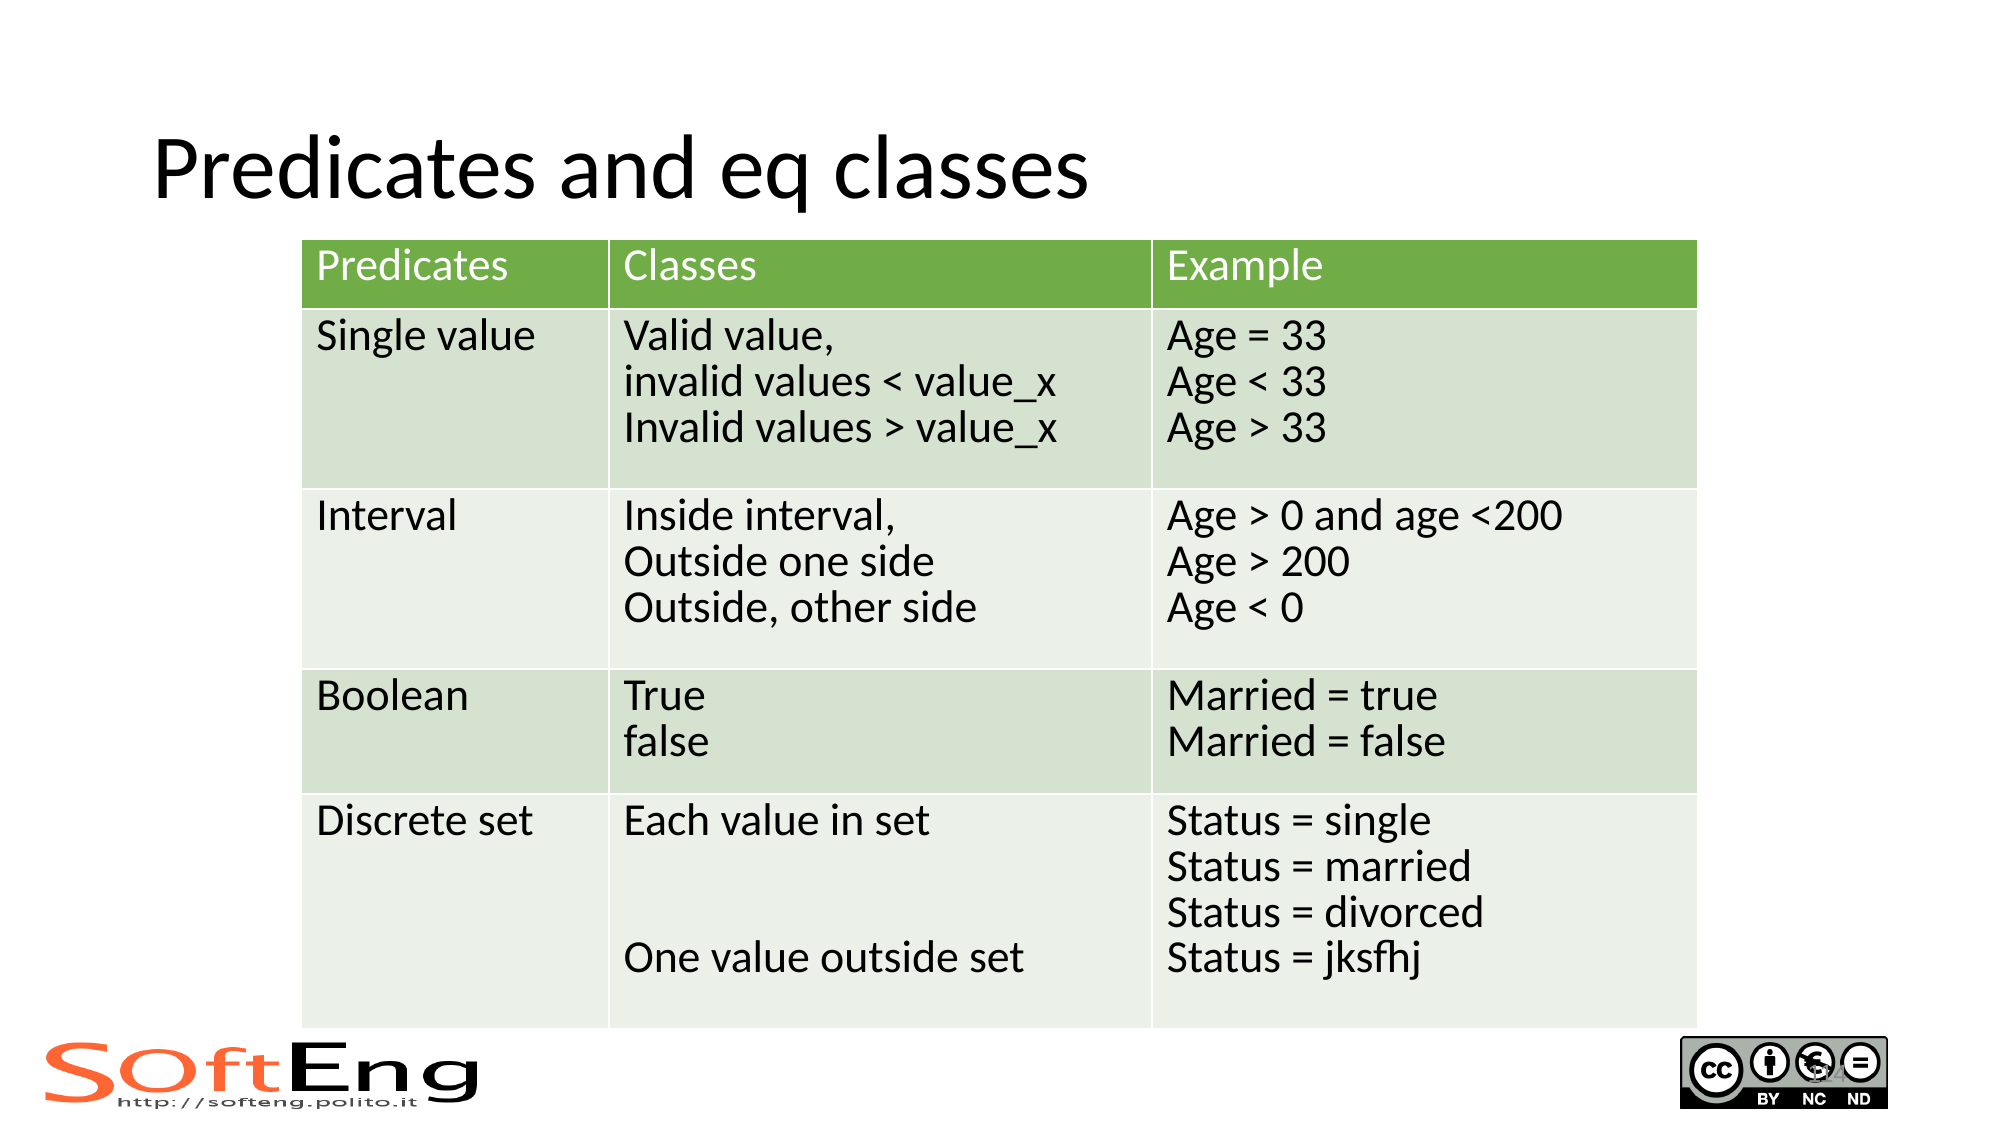

# Predicates and eq classes
| Predicates | Classes | Example |
| --- | --- | --- |
| Single value | Valid value, invalid values < value\_x Invalid values > value\_x | Age = 33 Age < 33 Age > 33 |
| Interval | Inside interval, Outside one side Outside, other side | Age > 0 and age <200 Age > 200 Age < 0 |
| Boolean | True false | Married = true Married = false |
| Discrete set | Each value in set One value outside set | Status = single Status = married Status = divorced Status = jksfhj |
114